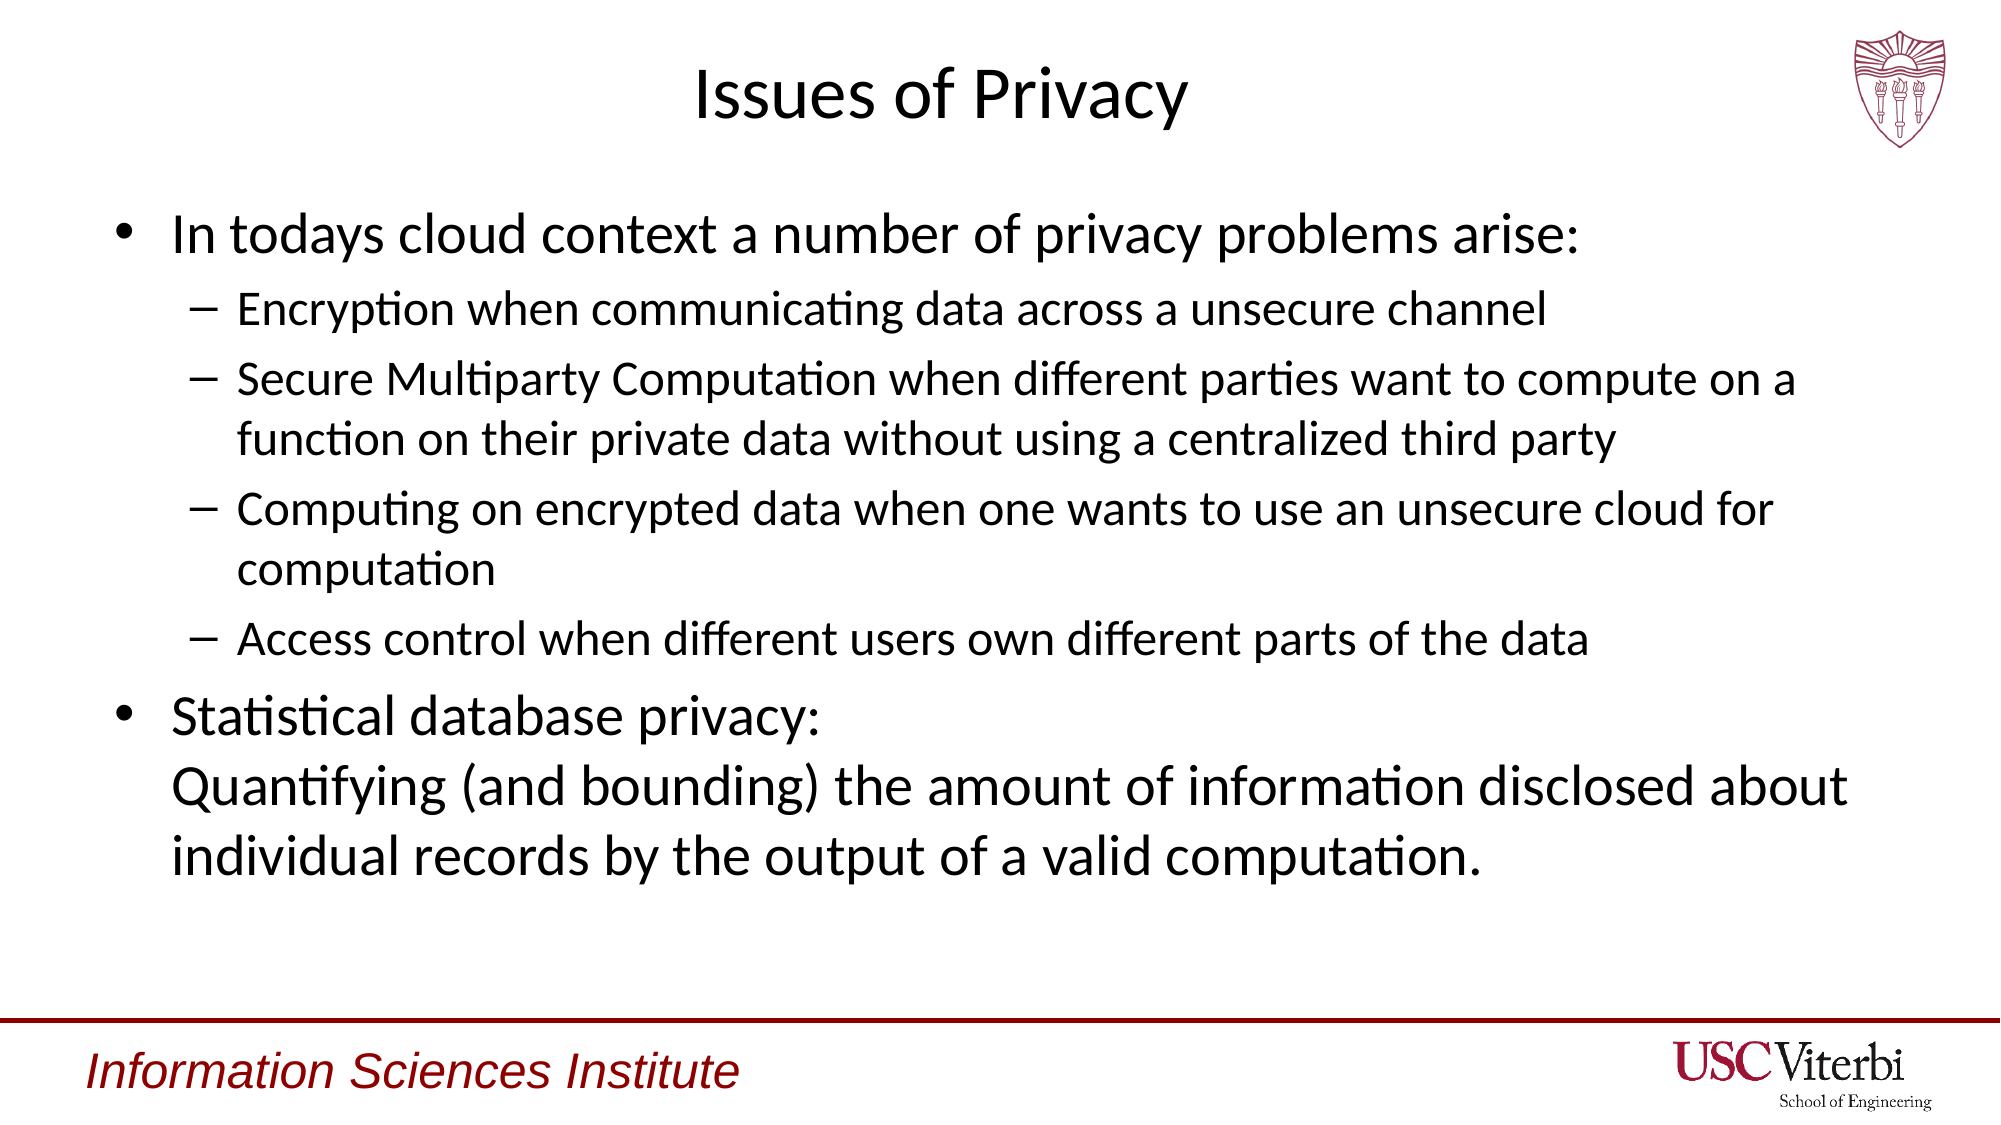

# Issues of Privacy
In todays cloud context a number of privacy problems arise:
Encryption when communicating data across a unsecure channel
Secure Multiparty Computation when different parties want to compute on a function on their private data without using a centralized third party
Computing on encrypted data when one wants to use an unsecure cloud for computation
Access control when different users own different parts of the data
Statistical database privacy:
Quantifying (and bounding) the amount of information disclosed about individual records by the output of a valid computation.